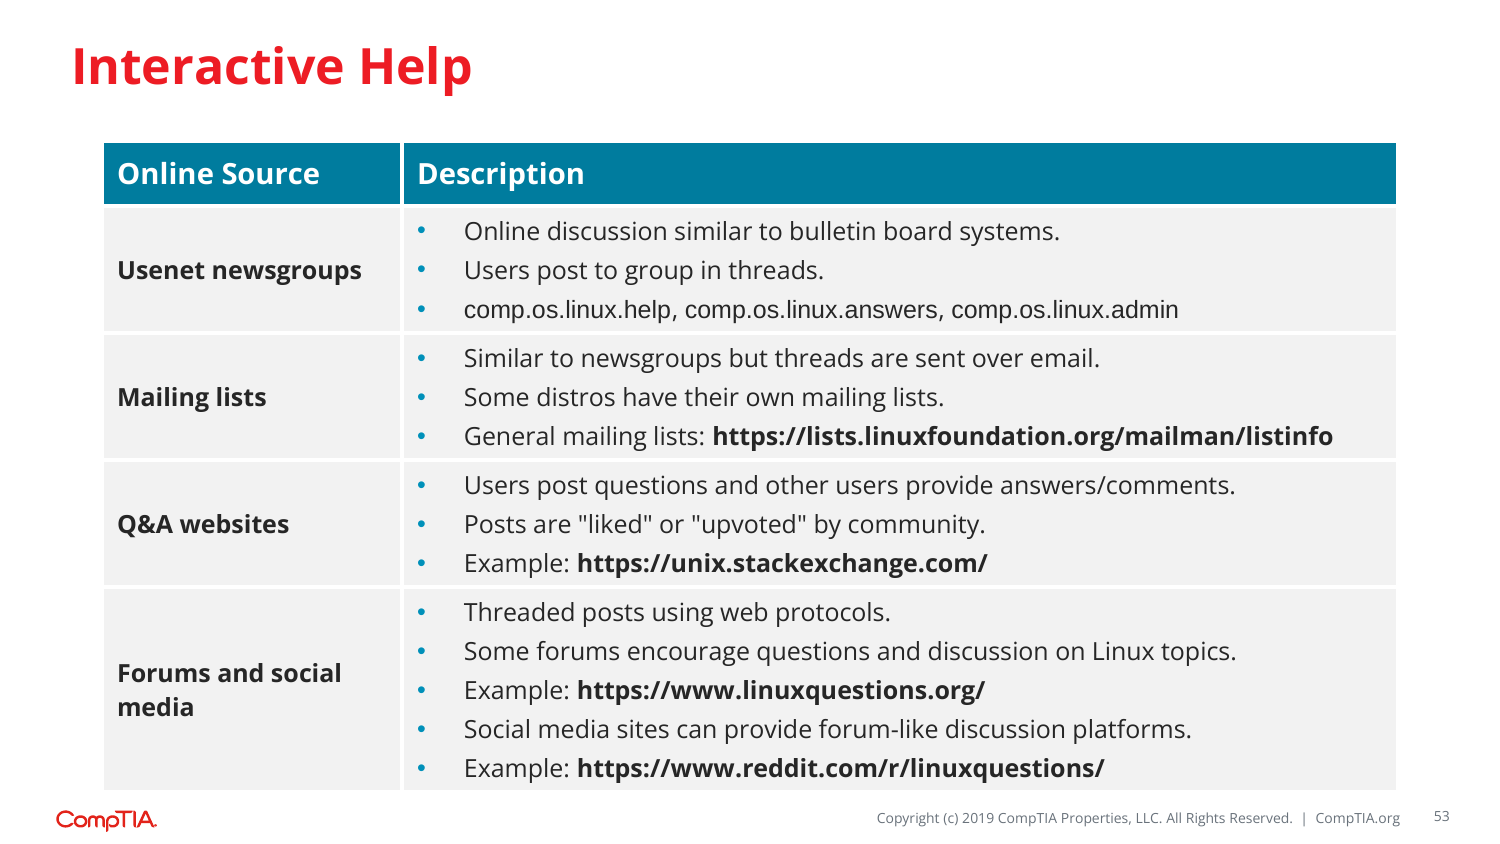

# Interactive Help
| Online Source | Description |
| --- | --- |
| Usenet newsgroups | Online discussion similar to bulletin board systems. Users post to group in threads. comp.os.linux.help, comp.os.linux.answers, comp.os.linux.admin |
| Mailing lists | Similar to newsgroups but threads are sent over email. Some distros have their own mailing lists. General mailing lists: https://lists.linuxfoundation.org/mailman/listinfo |
| Q&A websites | Users post questions and other users provide answers/comments. Posts are "liked" or "upvoted" by community. Example: https://unix.stackexchange.com/ |
| Forums and social media | Threaded posts using web protocols. Some forums encourage questions and discussion on Linux topics. Example: https://www.linuxquestions.org/ Social media sites can provide forum-like discussion platforms. Example: https://www.reddit.com/r/linuxquestions/ |
53